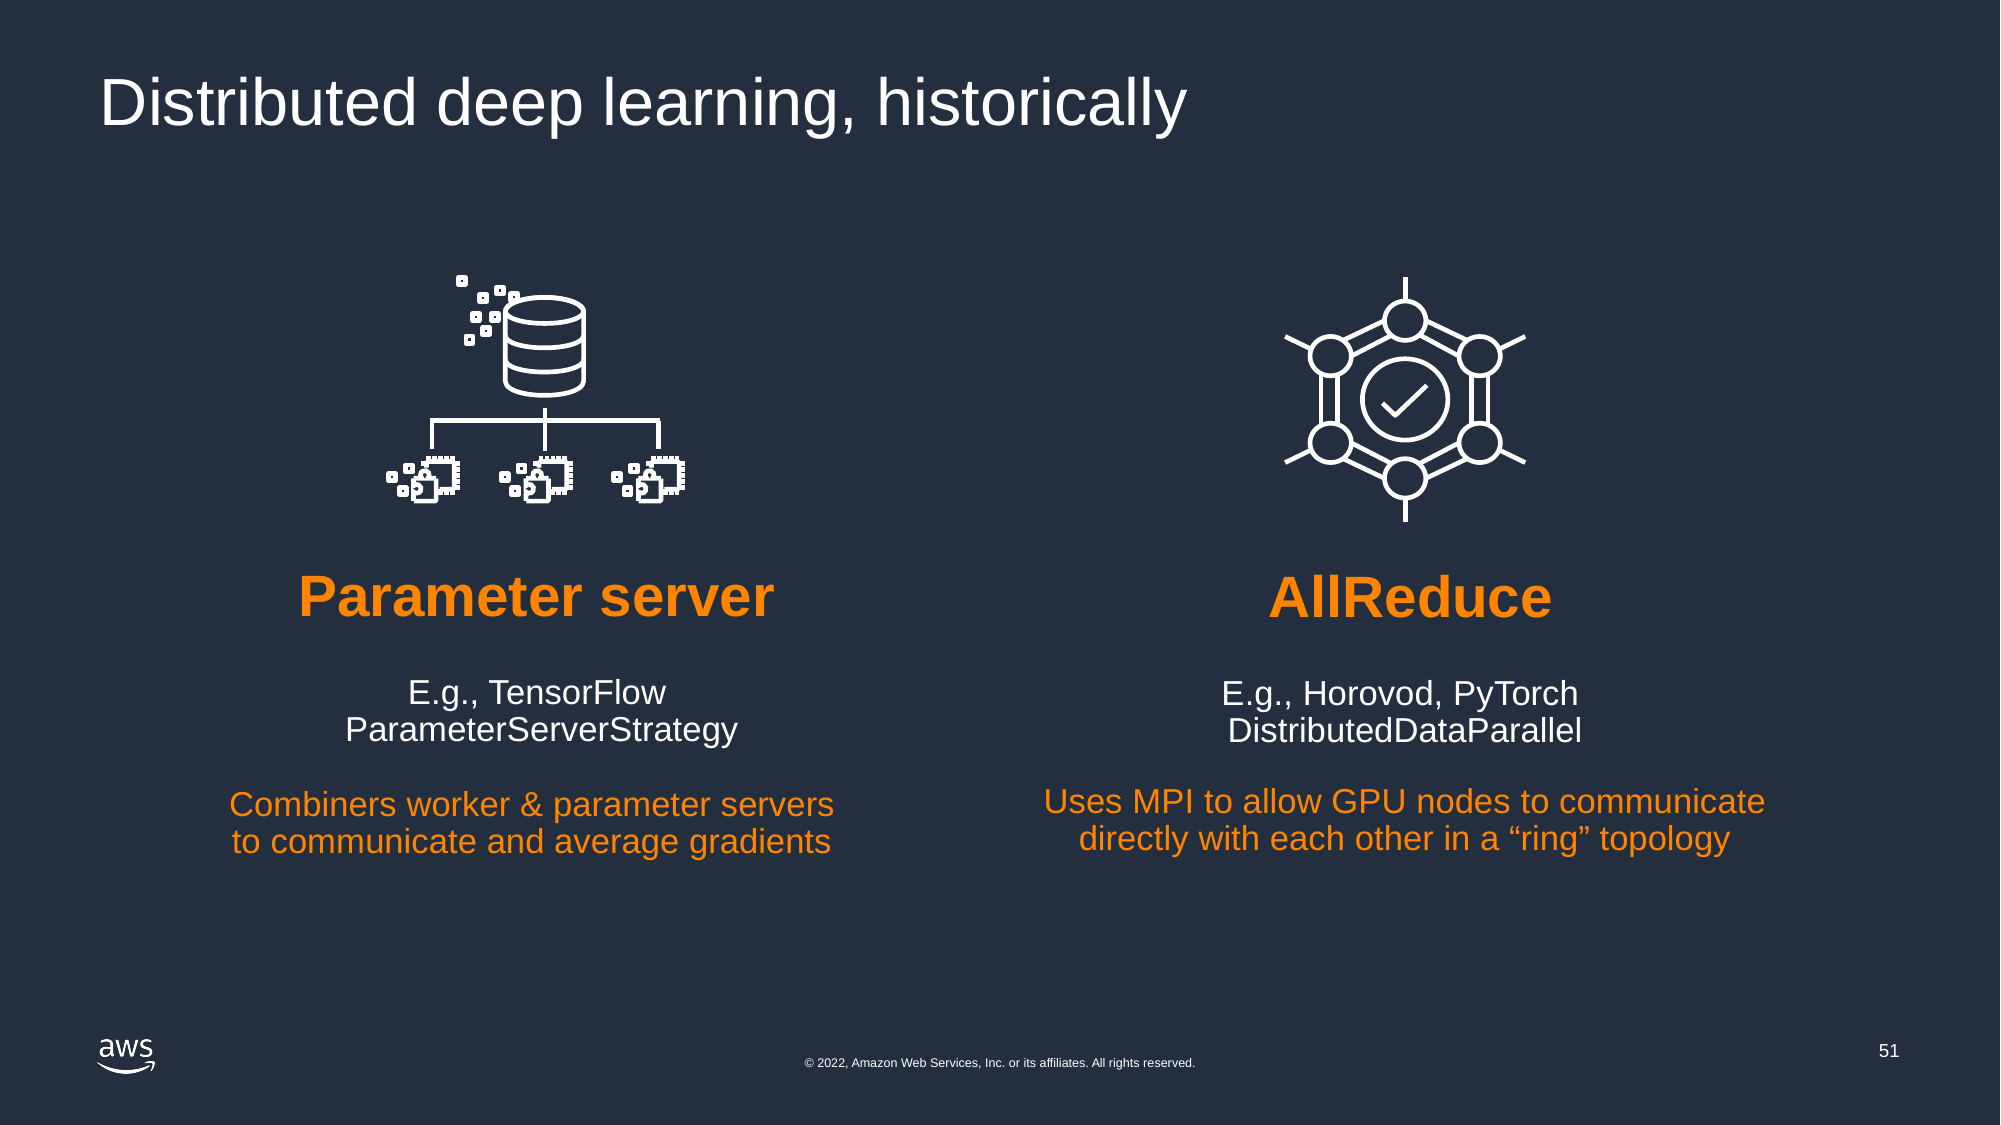

# Distributed deep learning, historically

Parameter server

E.g., TensorFlow
 ParameterServerStrategy

Combiners worker & parameter servers
to communicate and average gradients

 AllReduce

E.g., Horovod, PyTorch
DistributedDataParallel

Uses MPI to allow GPU nodes to communicate directly with each other in a “ring” topology
51